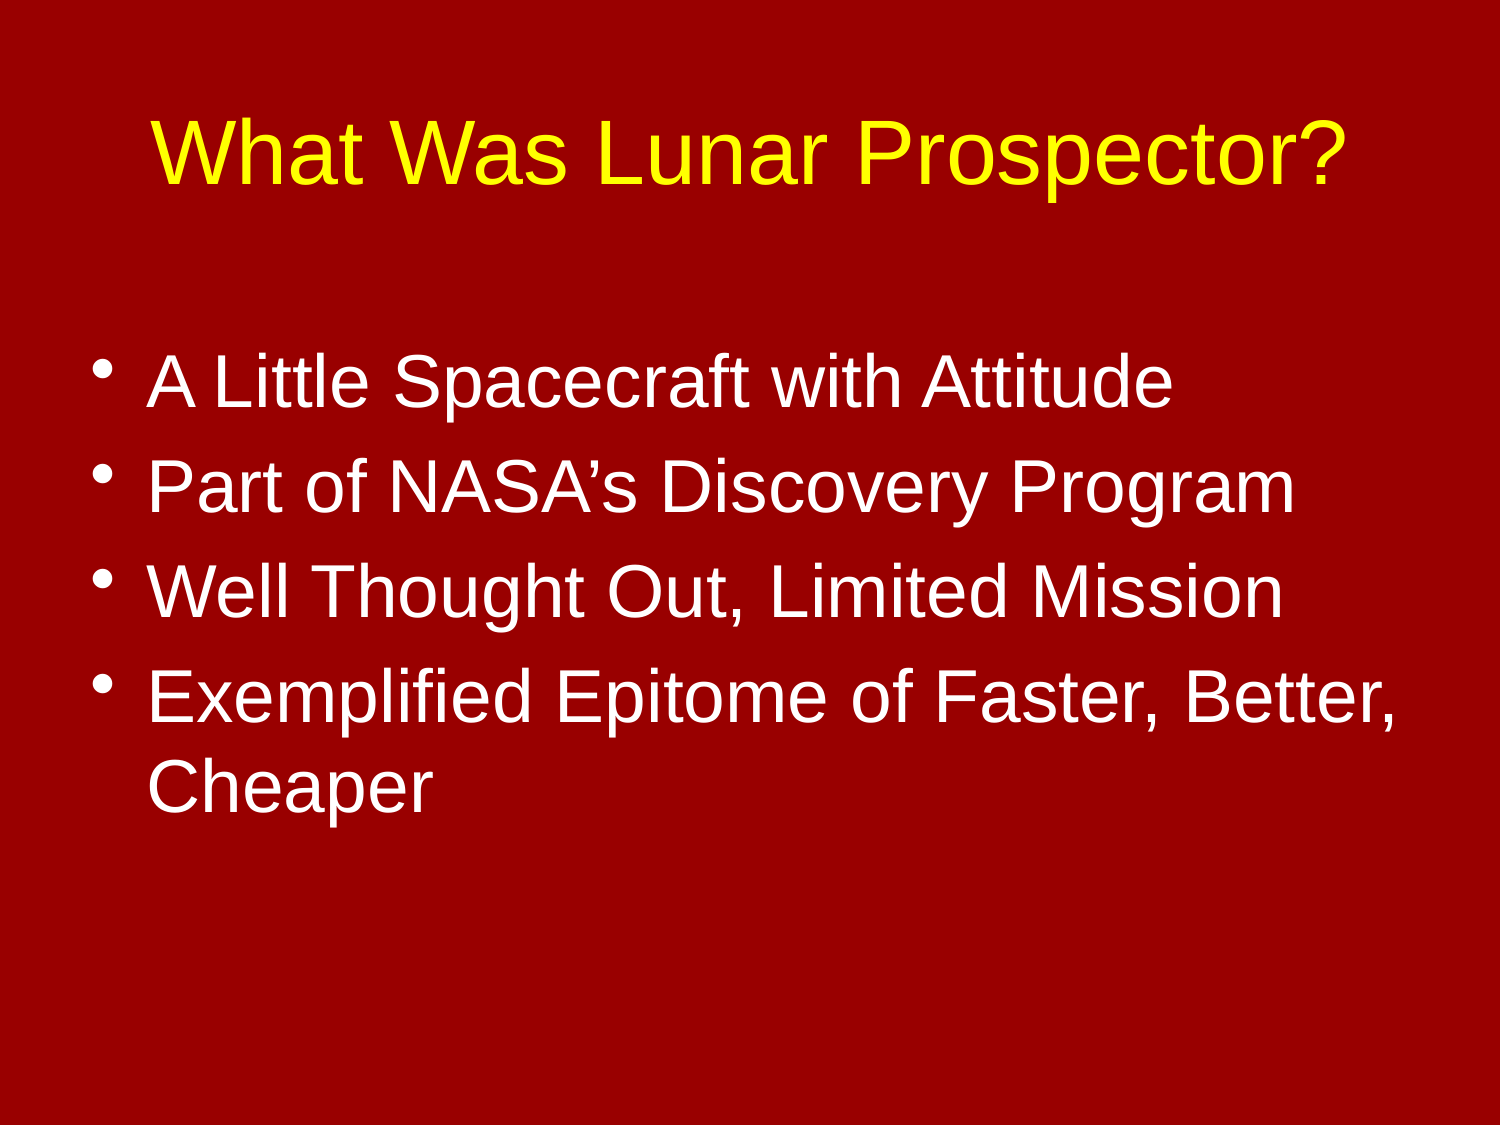

# What Was Lunar Prospector?
A Little Spacecraft with Attitude
Part of NASA’s Discovery Program
Well Thought Out, Limited Mission
Exemplified Epitome of Faster, Better, Cheaper